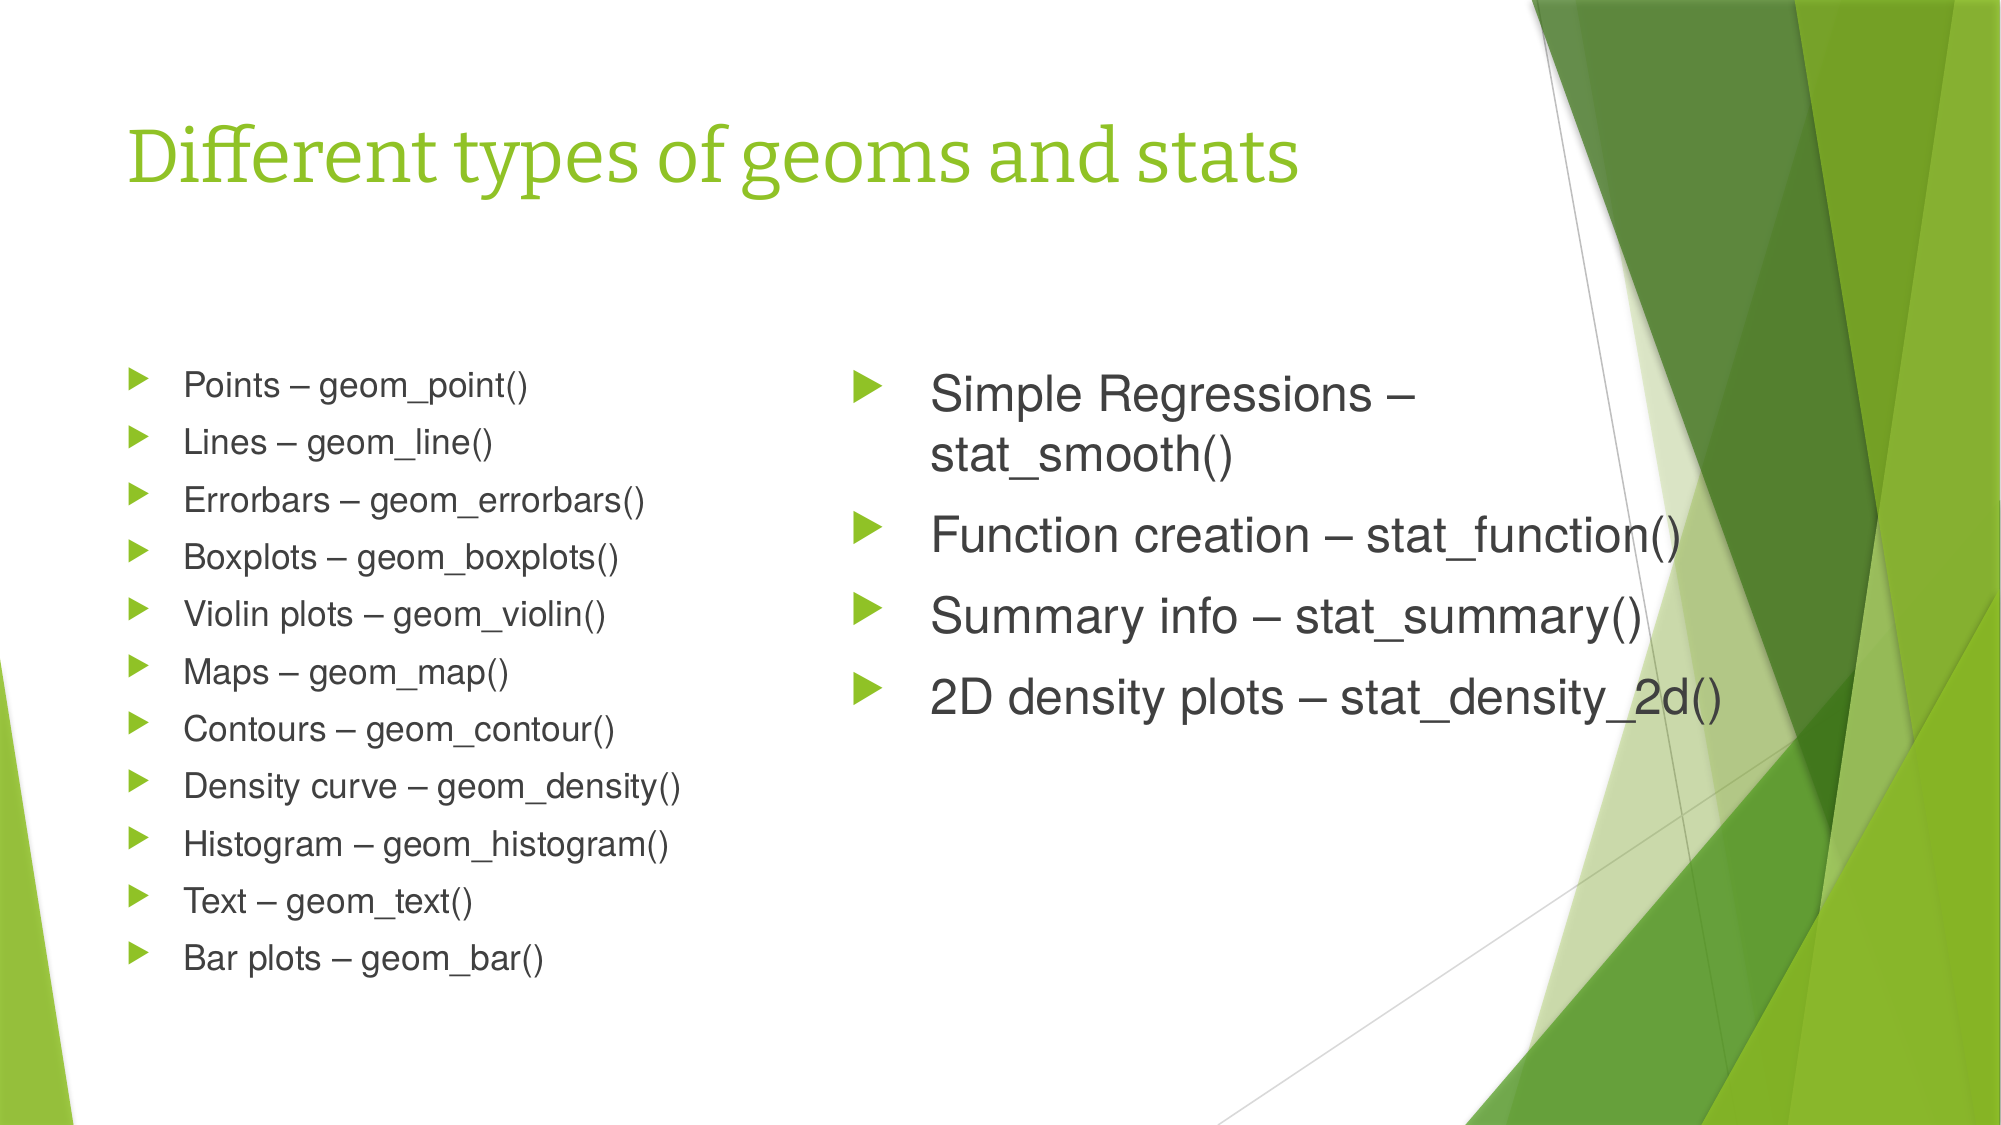

# Different types of geoms and stats
Points – geom_point()
Lines – geom_line()
Errorbars – geom_errorbars()
Boxplots – geom_boxplots()
Violin plots – geom_violin()
Maps – geom_map()
Contours – geom_contour()
Density curve – geom_density()
Histogram – geom_histogram()
Text – geom_text()
Bar plots – geom_bar()
Simple Regressions – stat_smooth()
Function creation – stat_function()
Summary info – stat_summary()
2D density plots – stat_density_2d()